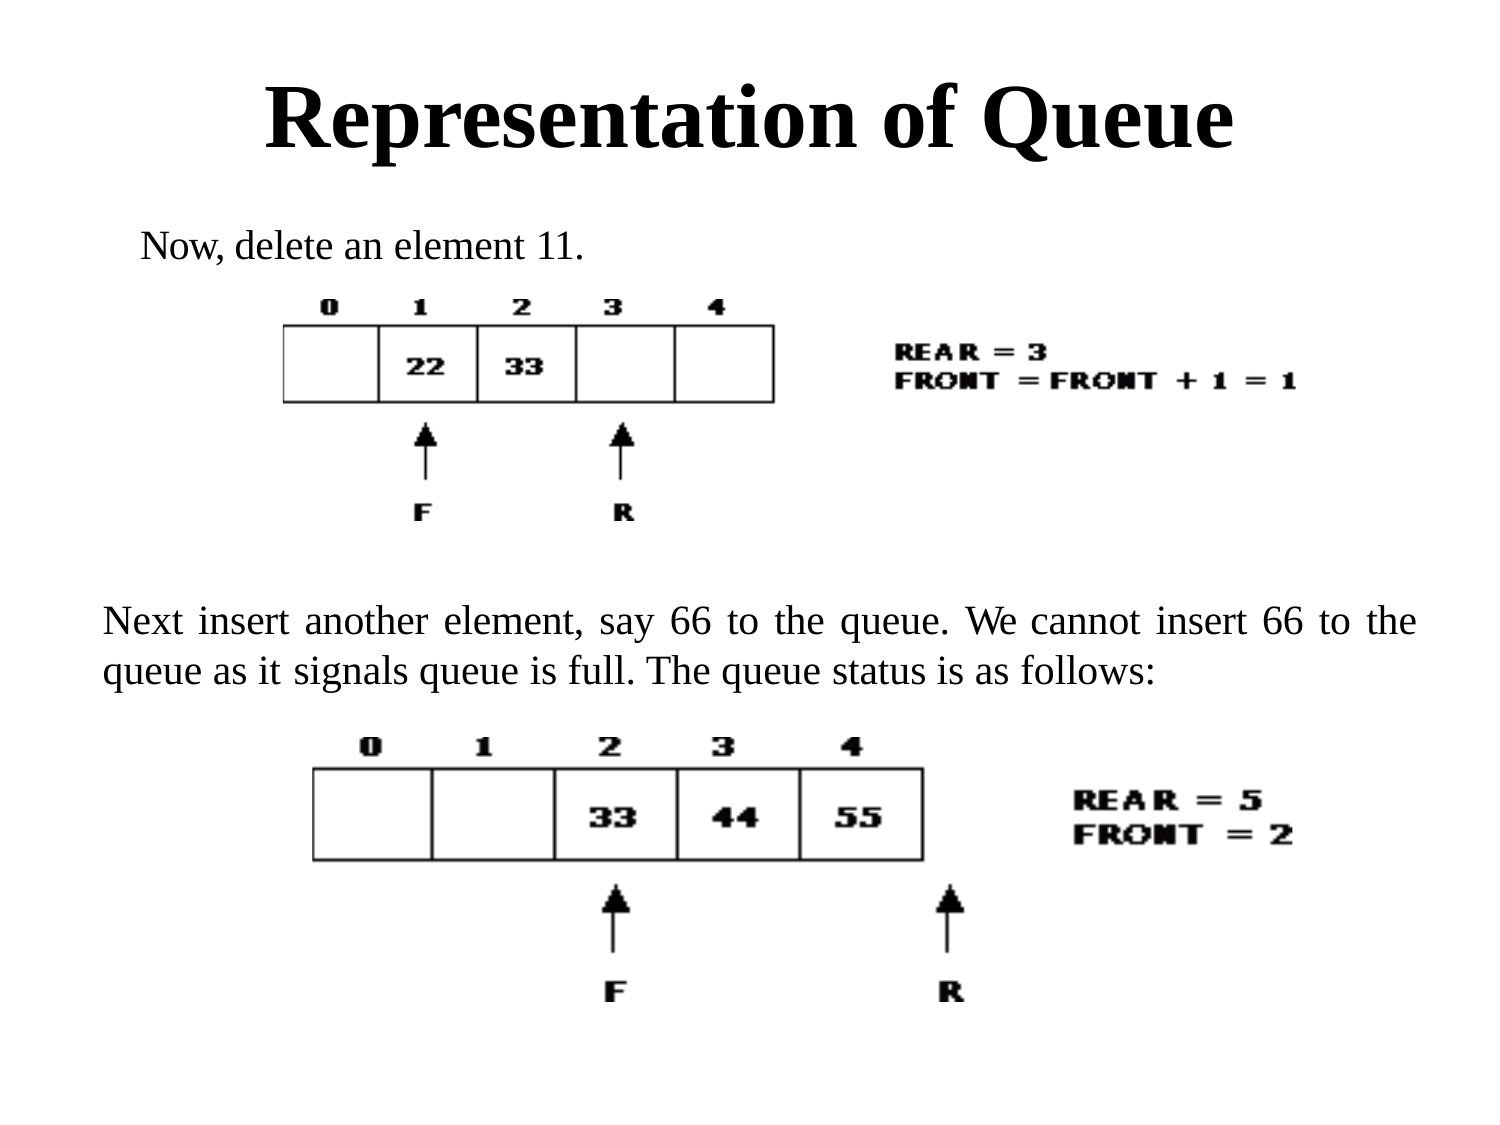

# Representation of Queue
Now, delete an element 11.

Next insert another element, say 66 to the queue. We cannot insert 66 to the
queue as it signals queue is full. The queue status is as follows: